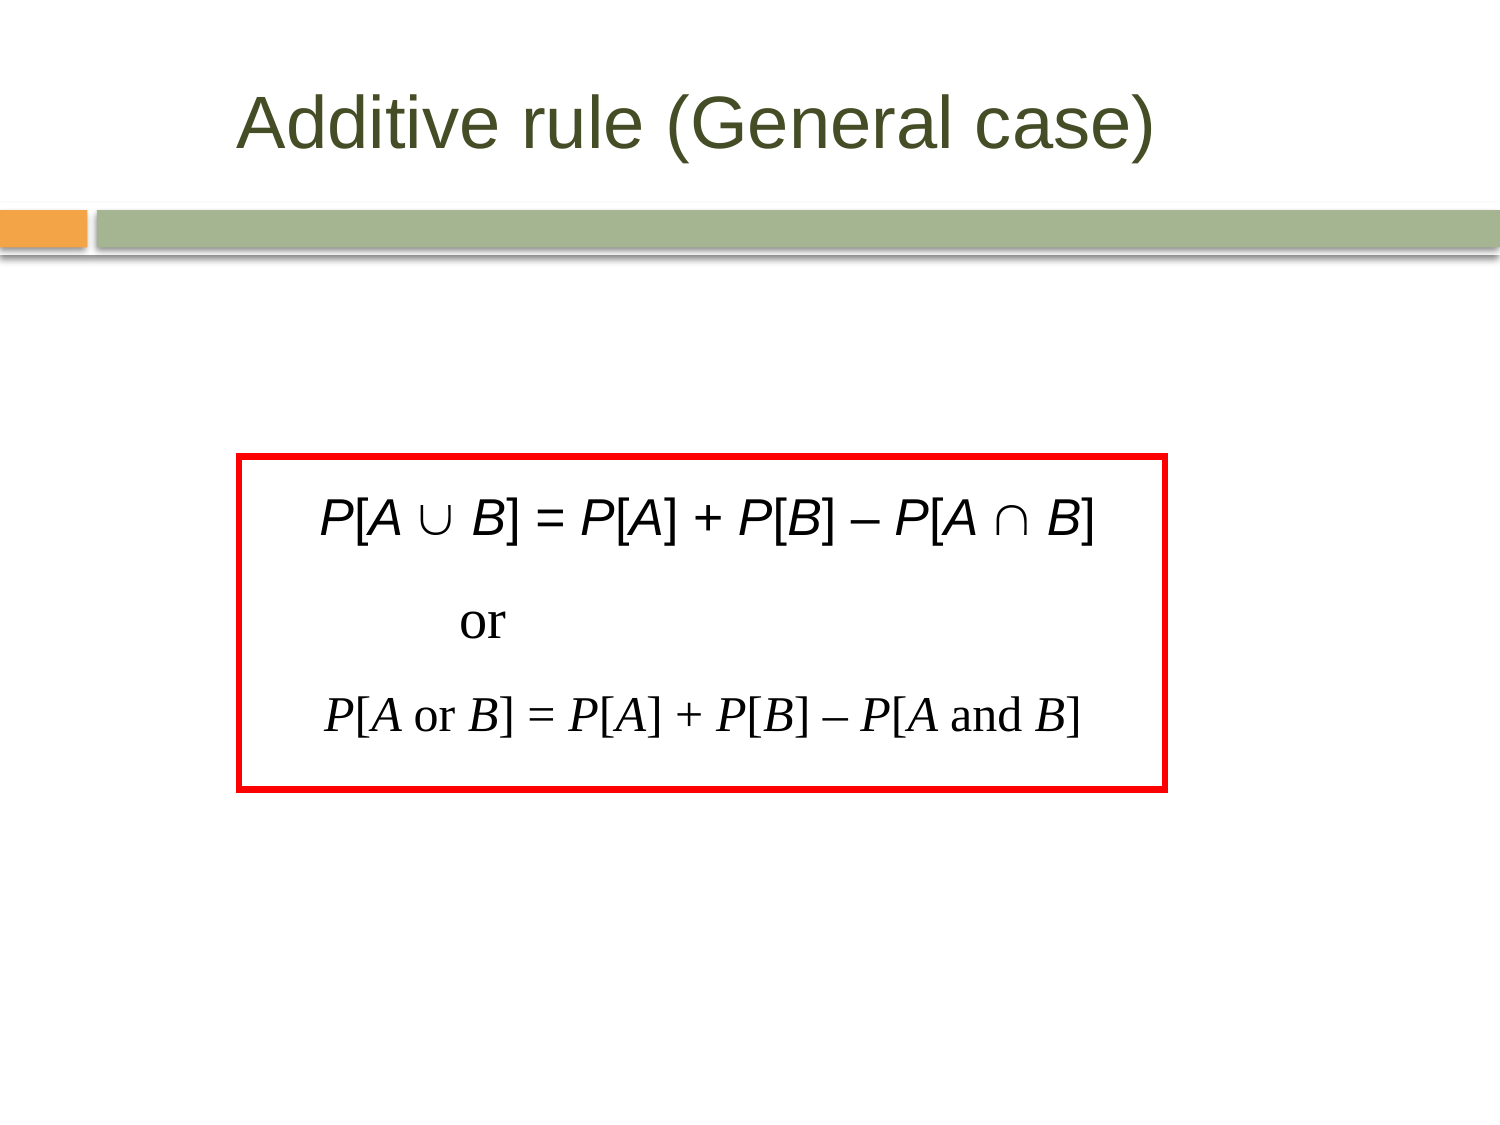

# Additive rule (General case)

P[A ∪ B] = P[A] + P[B] – P[A ∩ B]
or
P[A or B] = P[A] + P[B] – P[A and B]